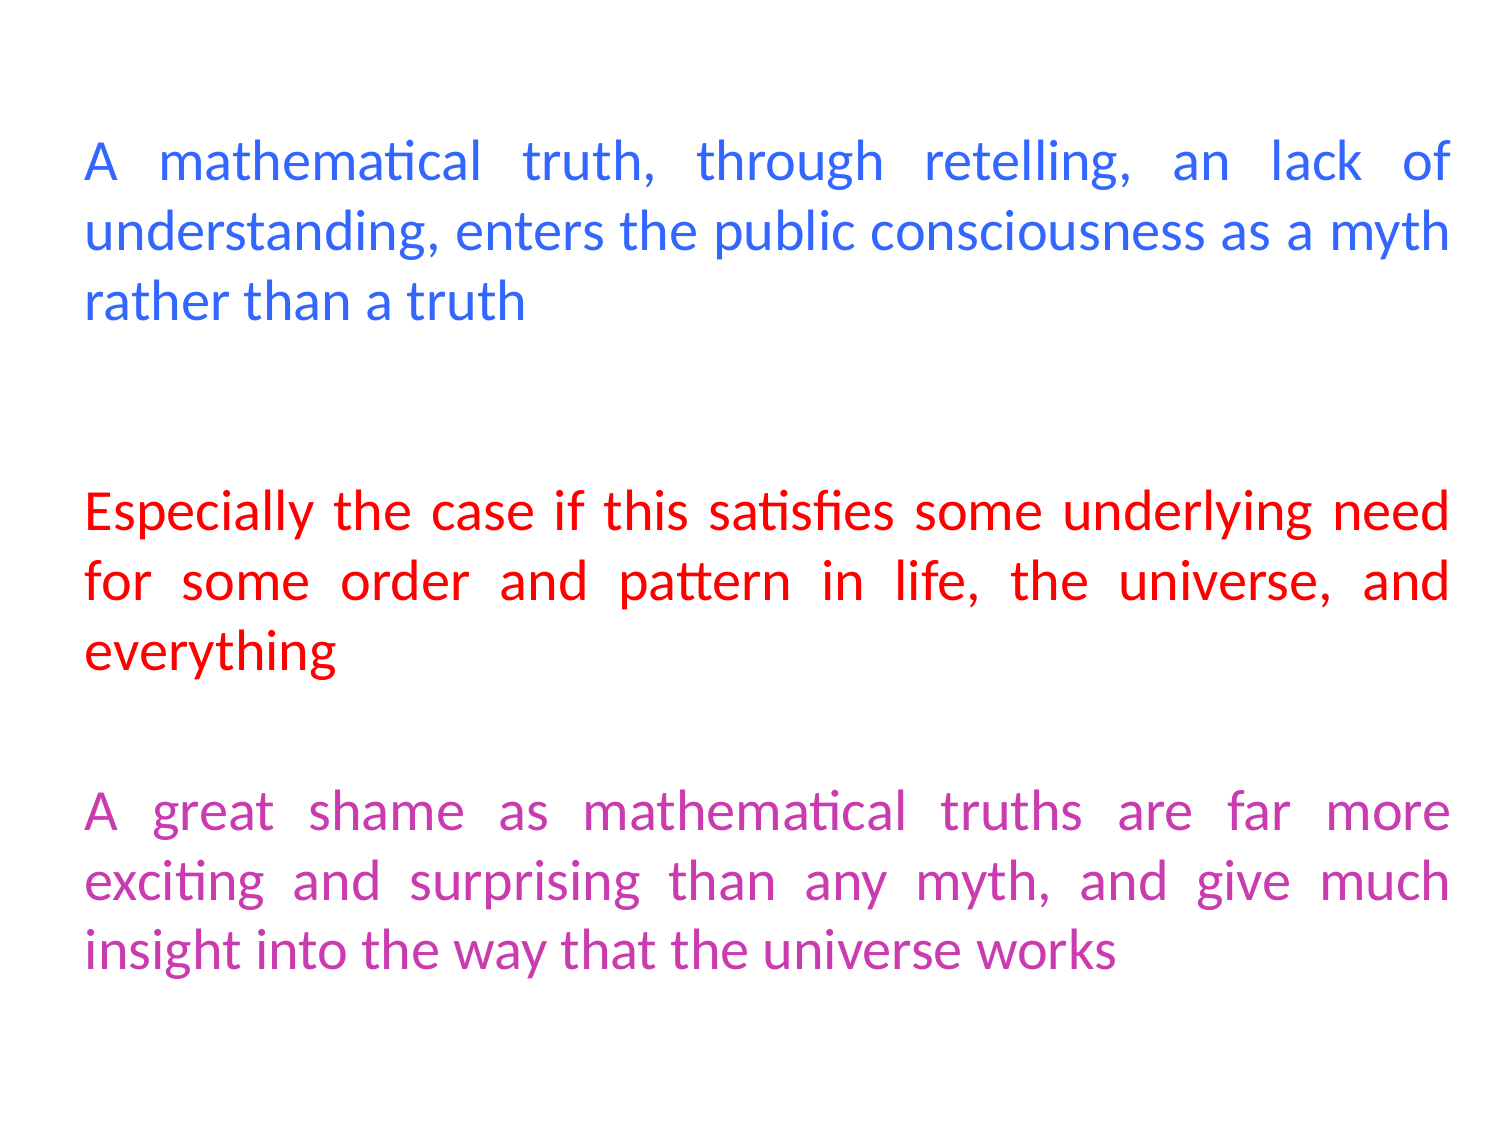

A mathematical truth, through retelling, an lack of understanding, enters the public consciousness as a myth rather than a truth

Especially the case if this satisfies some underlying need for some order and pattern in life, the universe, and everything

A great shame as mathematical truths are far more exciting and surprising than any myth, and give much insight into the way that the universe works